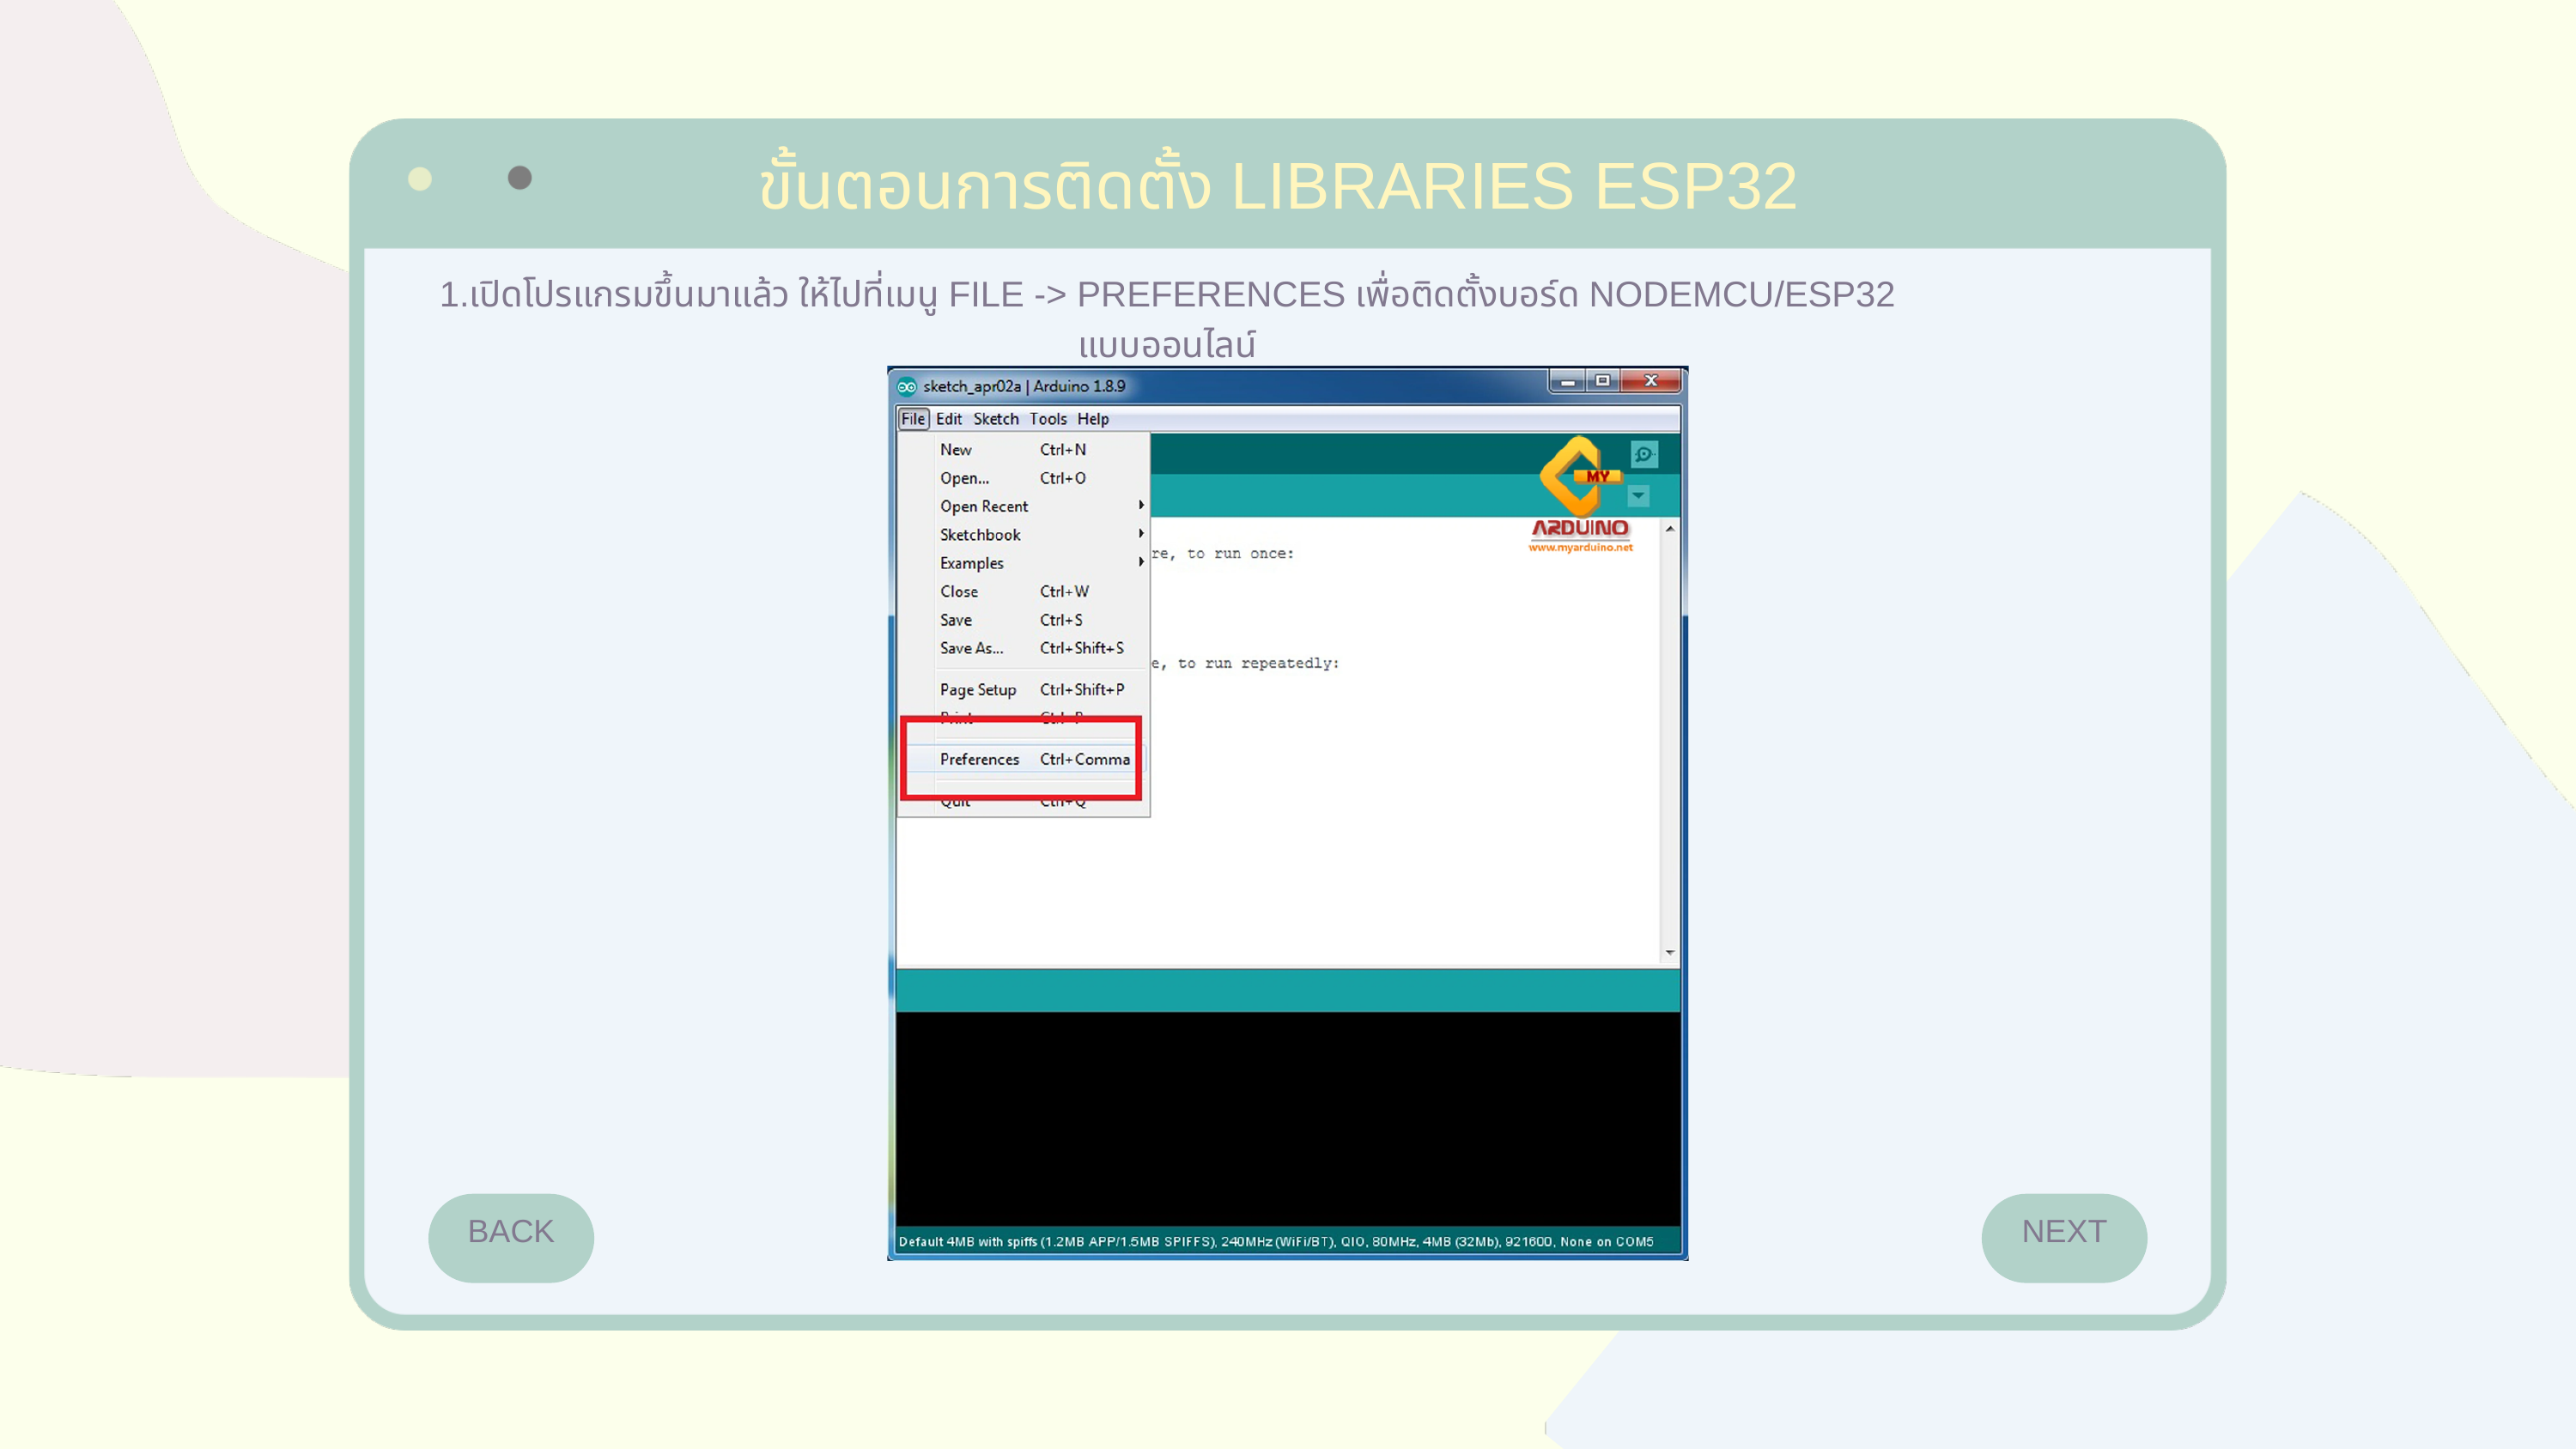

ขั้นตอนการติดตั้ง LIBRARIES ESP32
1.เปิดโปรแกรมขึ้นมาแล้ว ให้ไปที่เมนู FILE -> PREFERENCES เพื่อติดตั้งบอร์ด NODEMCU/ESP32 แบบออนไลน์

BACK

NEXT